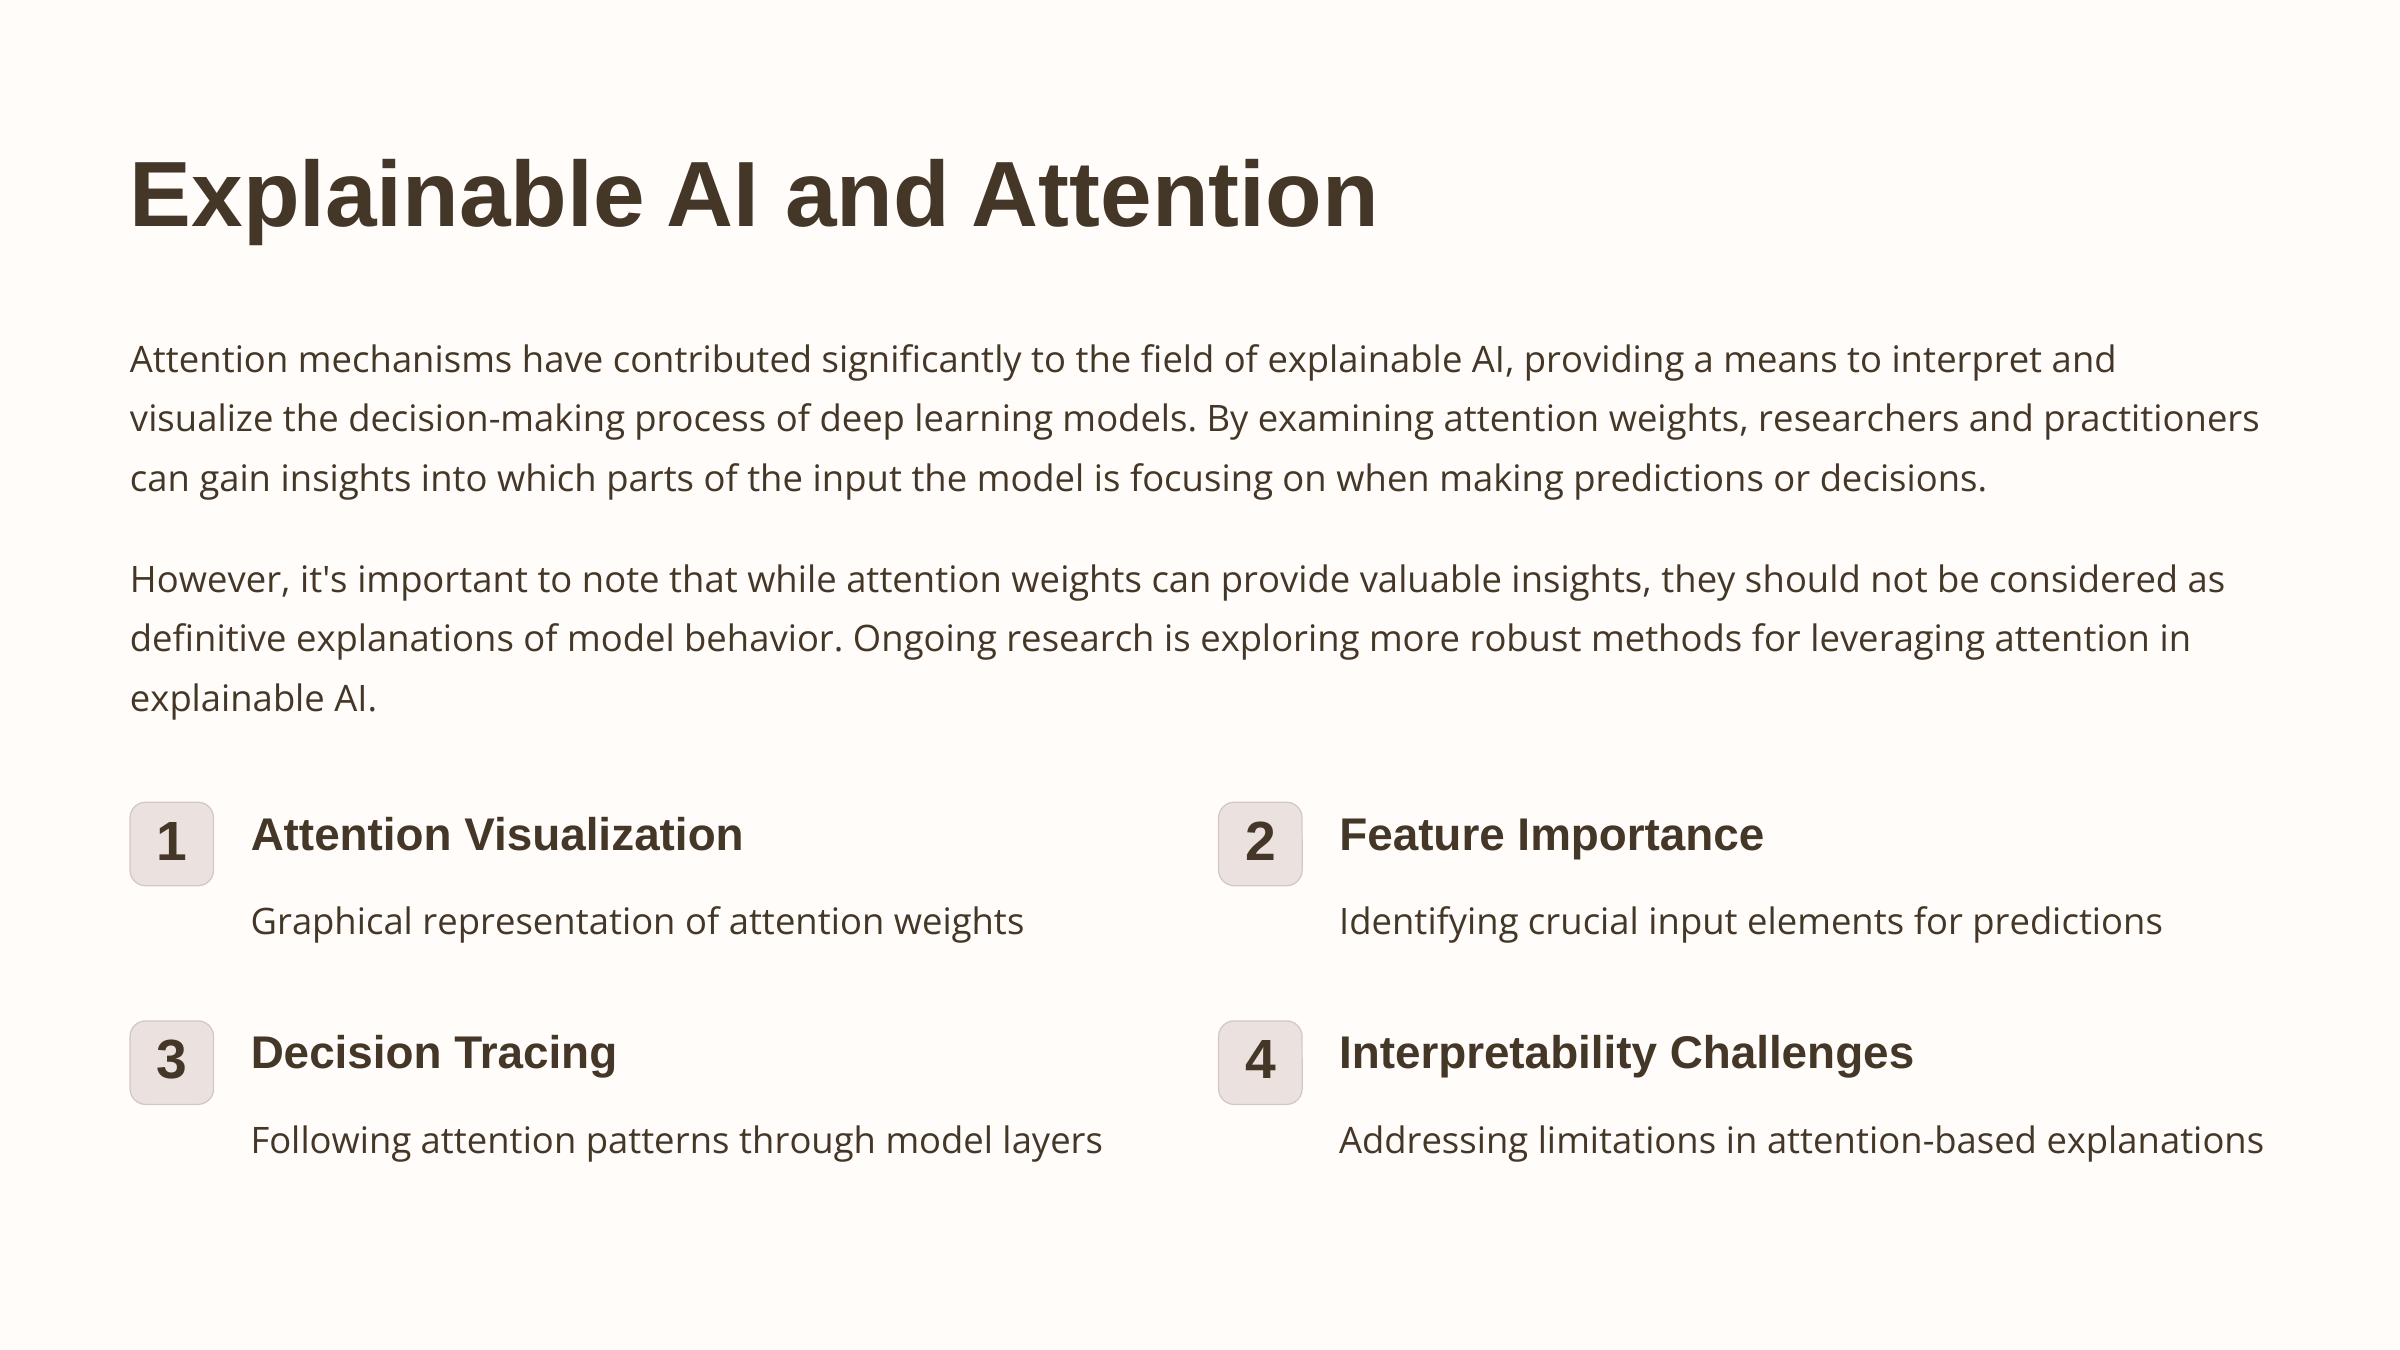

Explainable AI and Attention
Attention mechanisms have contributed significantly to the field of explainable AI, providing a means to interpret and visualize the decision-making process of deep learning models. By examining attention weights, researchers and practitioners can gain insights into which parts of the input the model is focusing on when making predictions or decisions.
However, it's important to note that while attention weights can provide valuable insights, they should not be considered as definitive explanations of model behavior. Ongoing research is exploring more robust methods for leveraging attention in explainable AI.

Attention Visualization

Feature Importance
1
2
Graphical representation of attention weights
Identifying crucial input elements for predictions

Decision Tracing

Interpretability Challenges
3
4
Following attention patterns through model layers
Addressing limitations in attention-based explanations